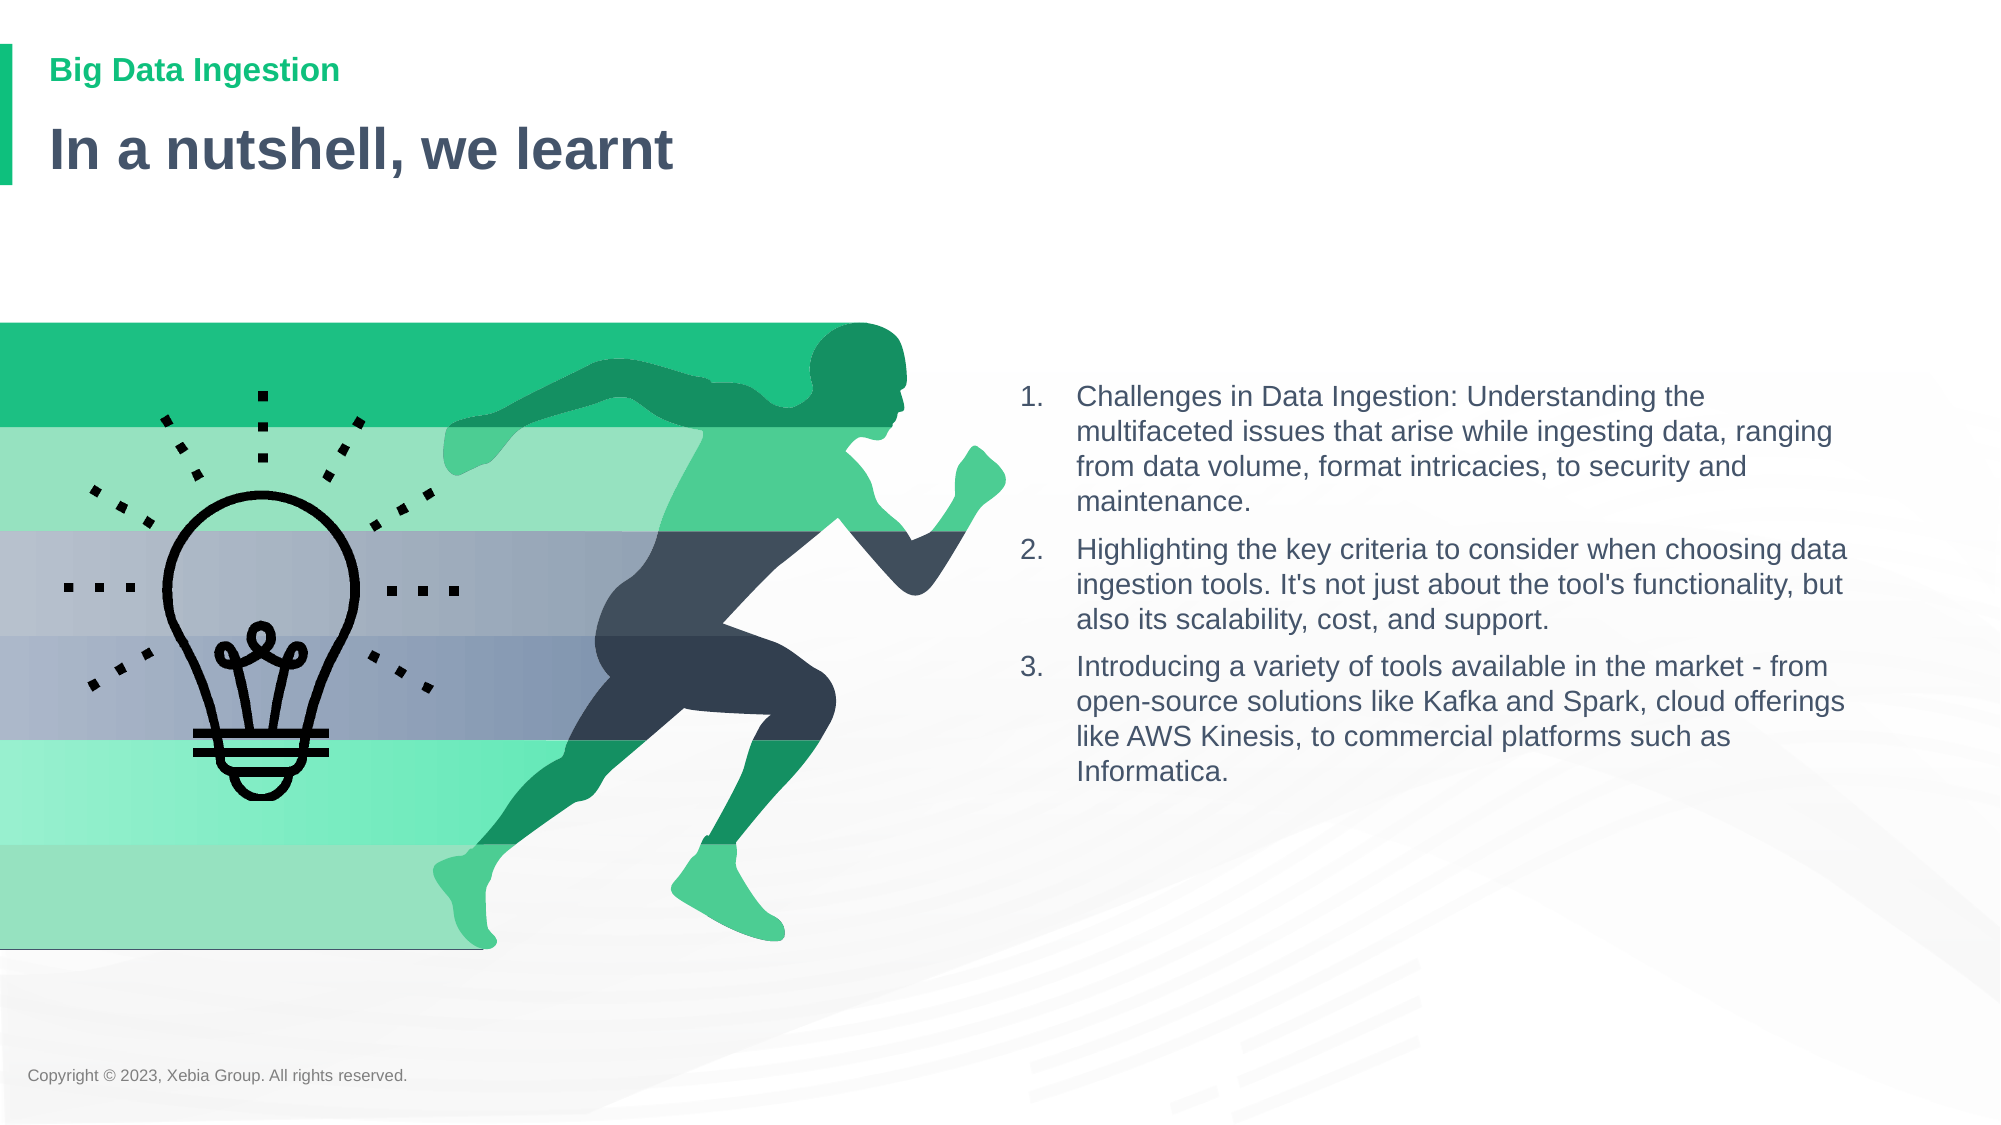

# In a nutshell, we learnt

Challenges in Data Ingestion: Understanding the multifaceted issues that arise while ingesting data, ranging from data volume, format intricacies, to security and maintenance.
Highlighting the key criteria to consider when choosing data ingestion tools. It's not just about the tool's functionality, but also its scalability, cost, and support.
Introducing a variety of tools available in the market - from open-source solutions like Kafka and Spark, cloud offerings like AWS Kinesis, to commercial platforms such as Informatica.